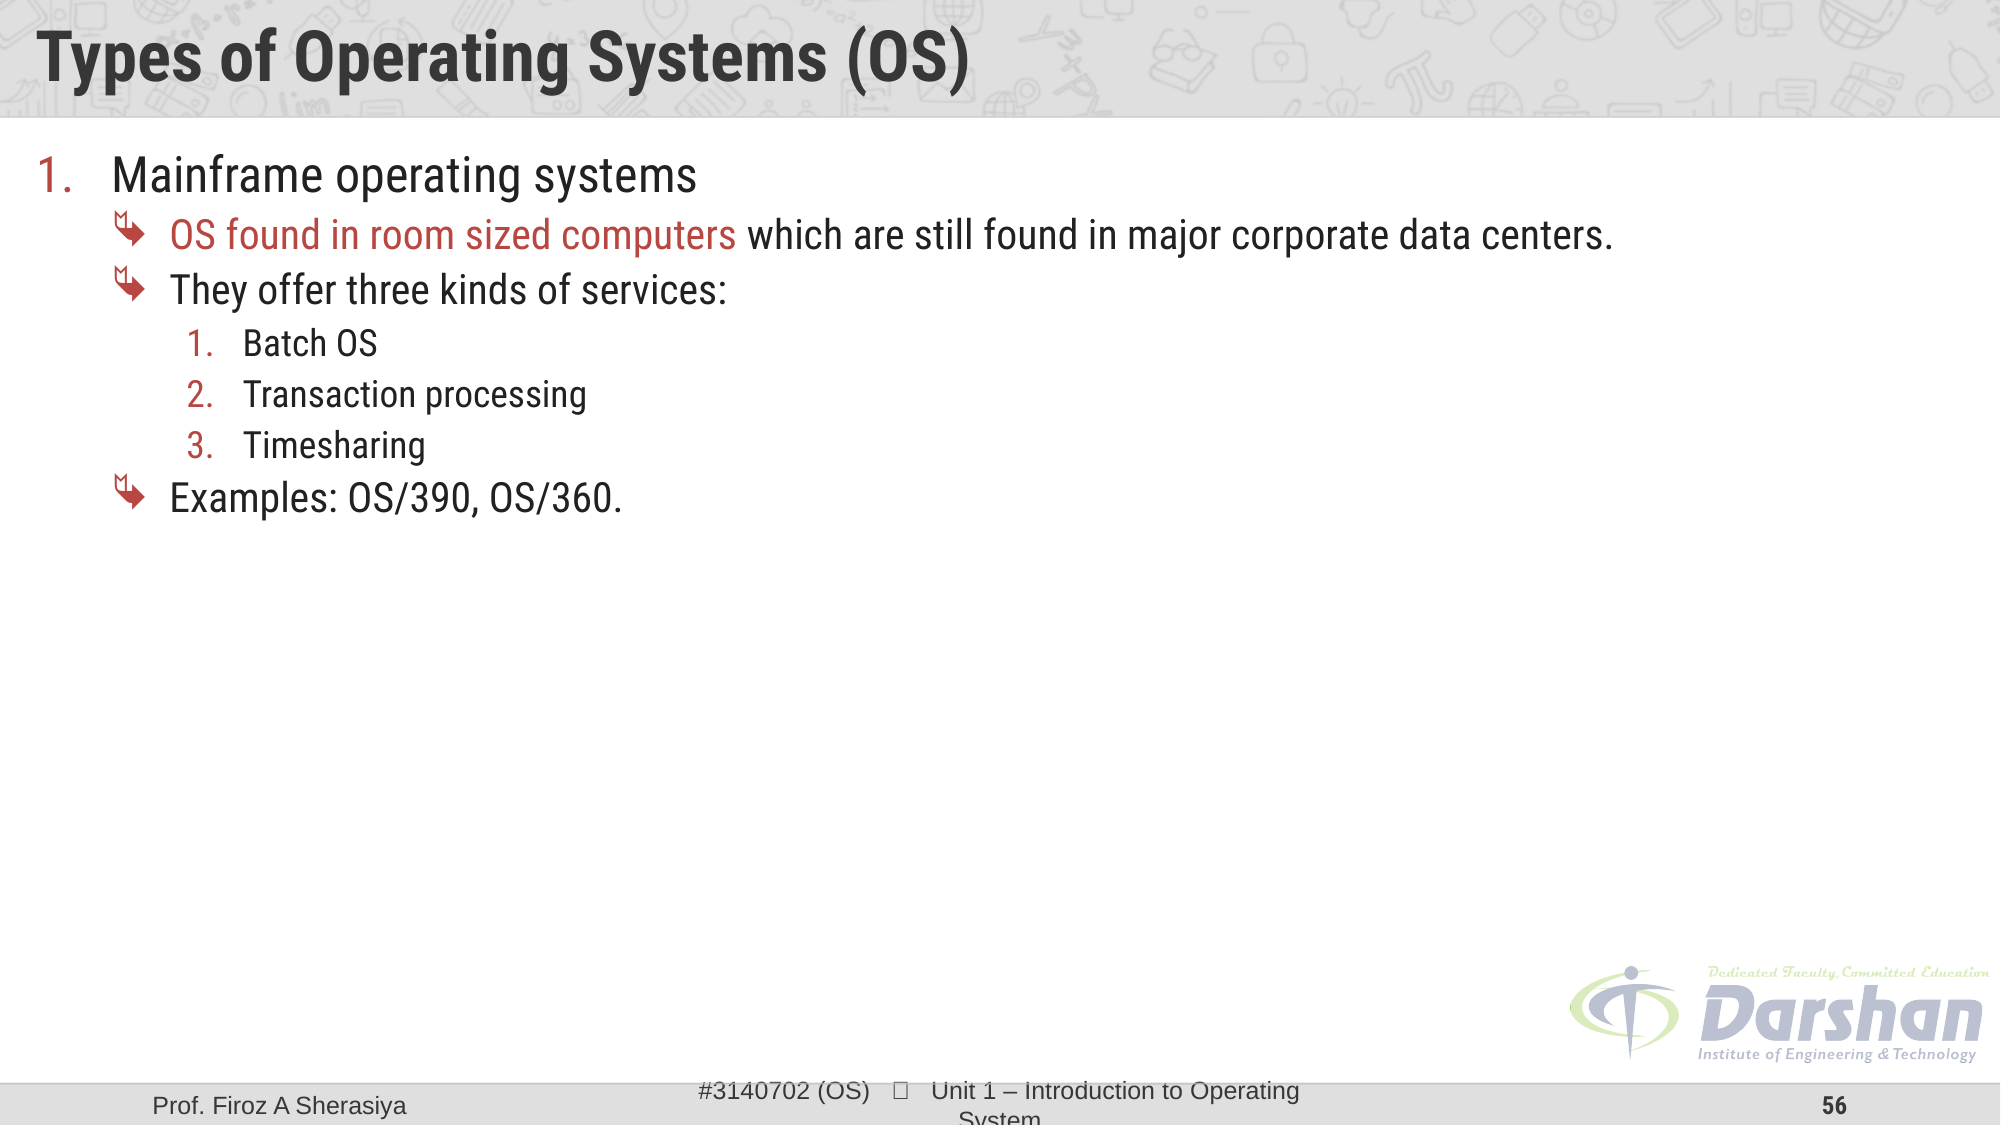

# Types of Operating Systems (OS)
Mainframe operating systems
OS found in room sized computers which are still found in major corporate data centers.
They offer three kinds of services:
Batch OS
Transaction processing
Timesharing
Examples: OS/390, OS/360.